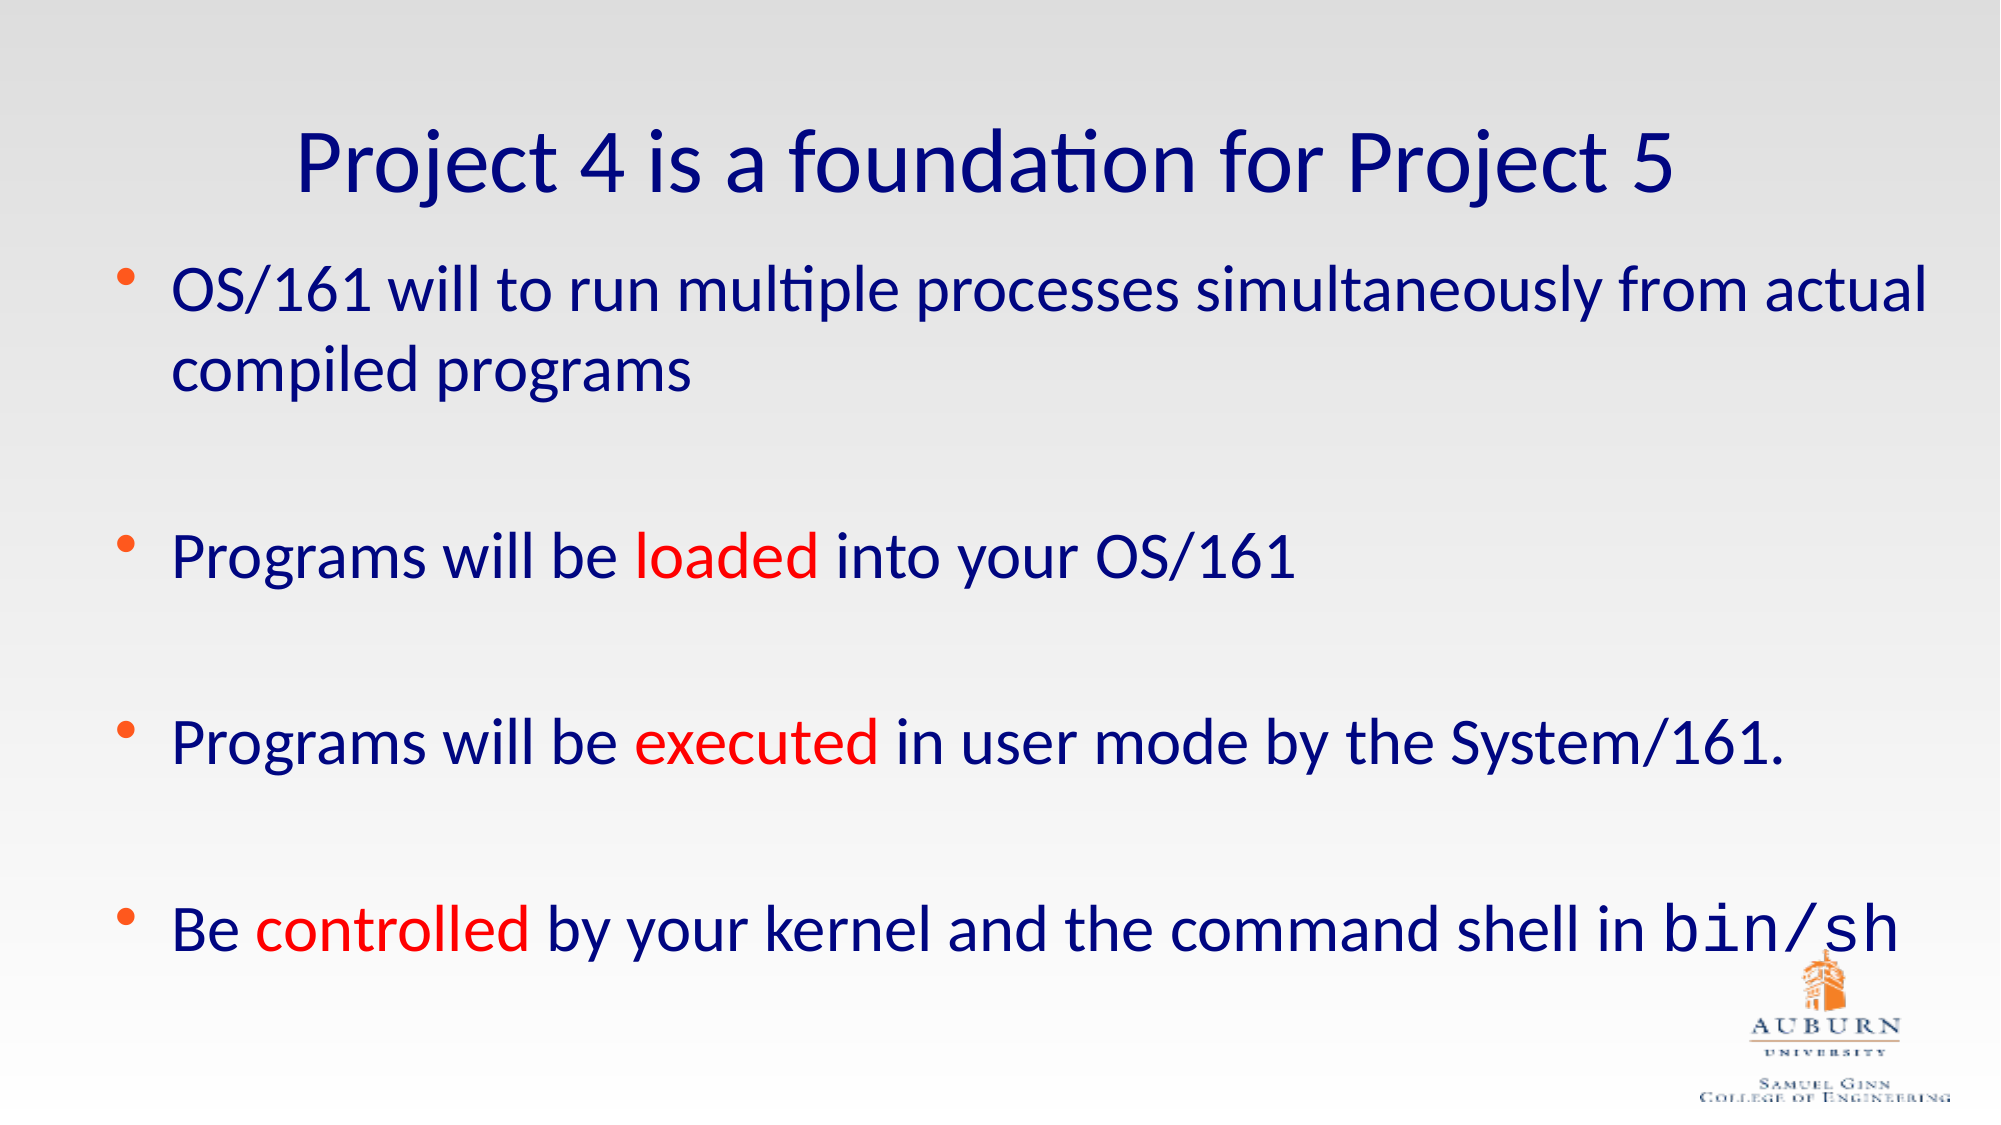

# Project 4 is a foundation for Project 5
OS/161 will to run multiple processes simultaneously from actual compiled programs

Programs will be loaded into your OS/161

Programs will be executed in user mode by the System/161.

Be controlled by your kernel and the command shell in bin/sh